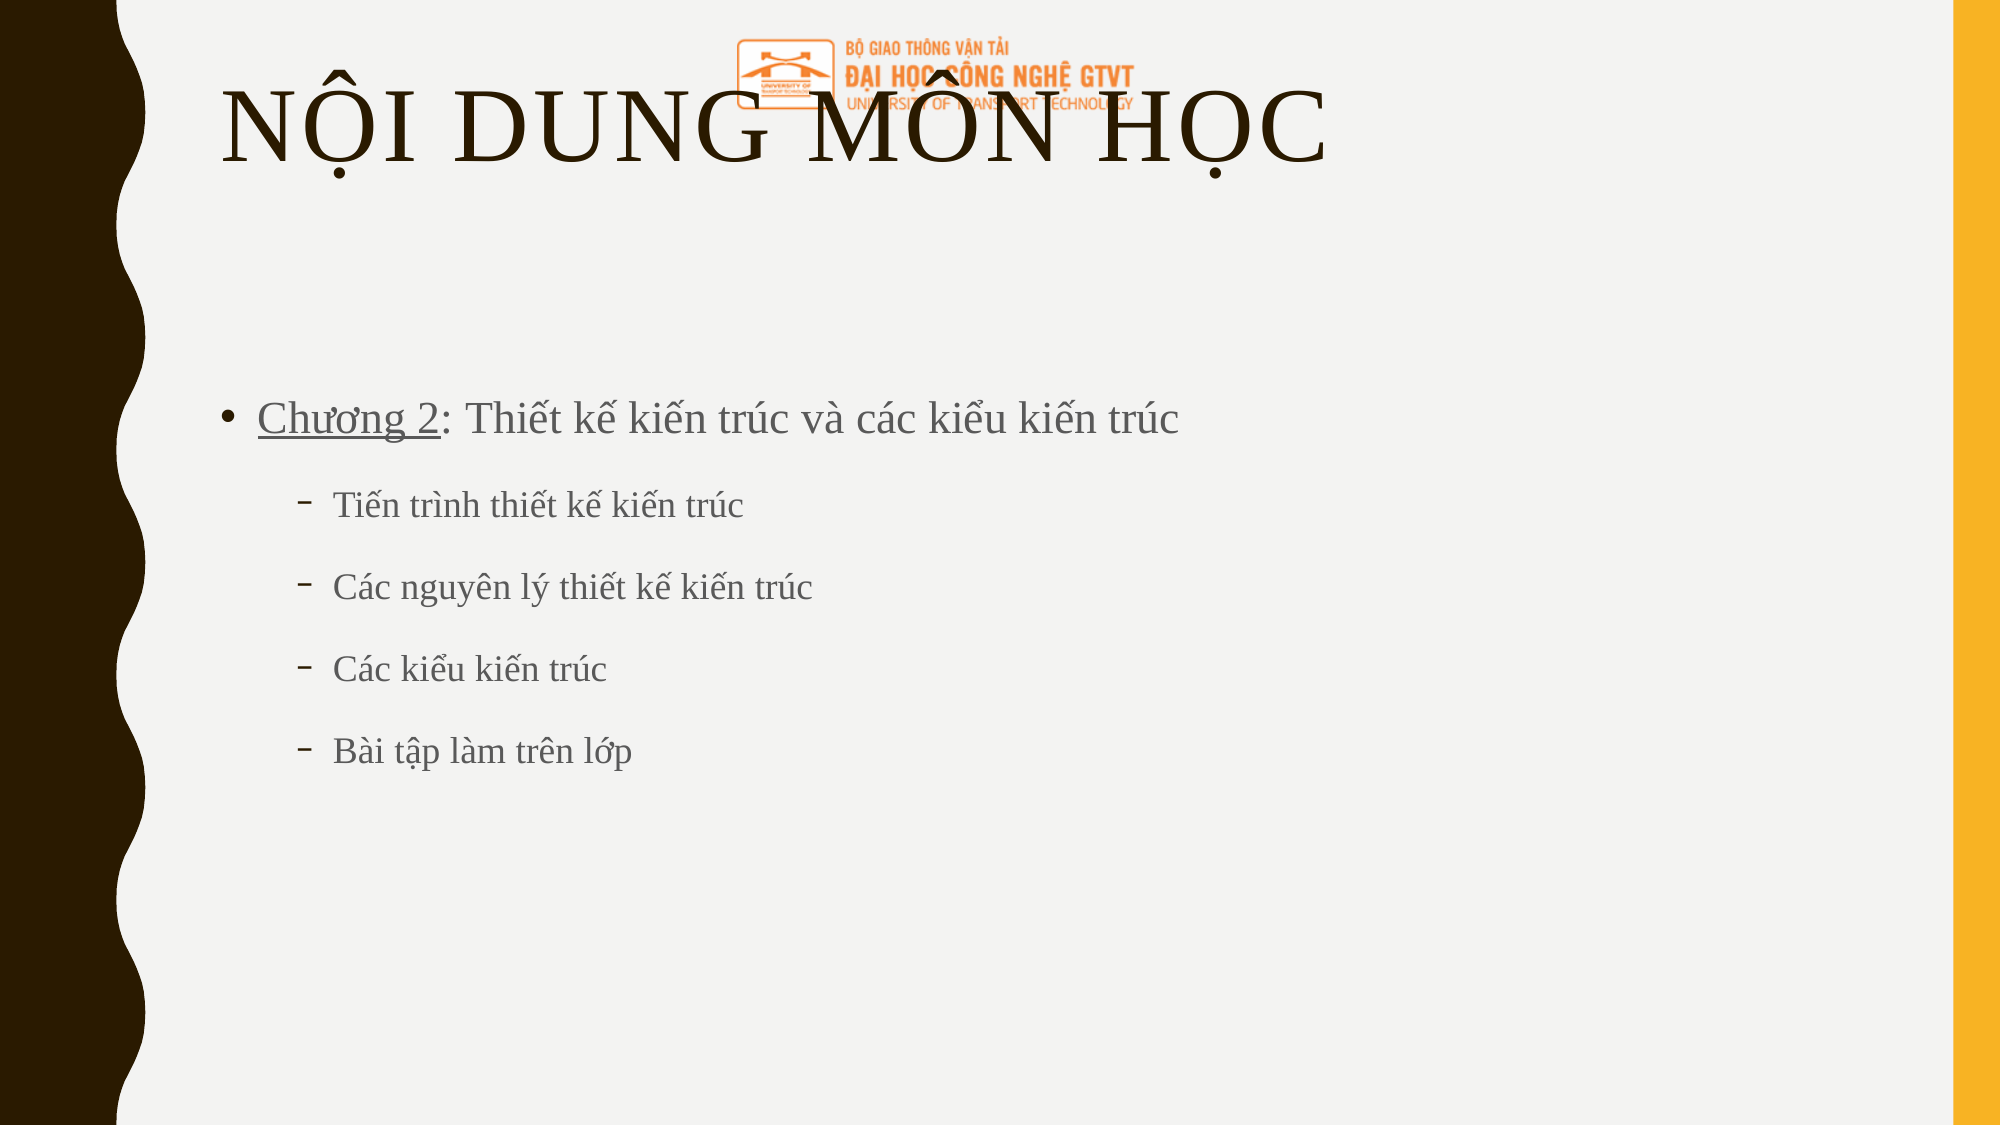

# Nội dung môn học
Chương 2: Thiết kế kiến trúc và các kiểu kiến trúc
Tiến trình thiết kế kiến trúc
Các nguyên lý thiết kế kiến trúc
Các kiểu kiến trúc
Bài tập làm trên lớp